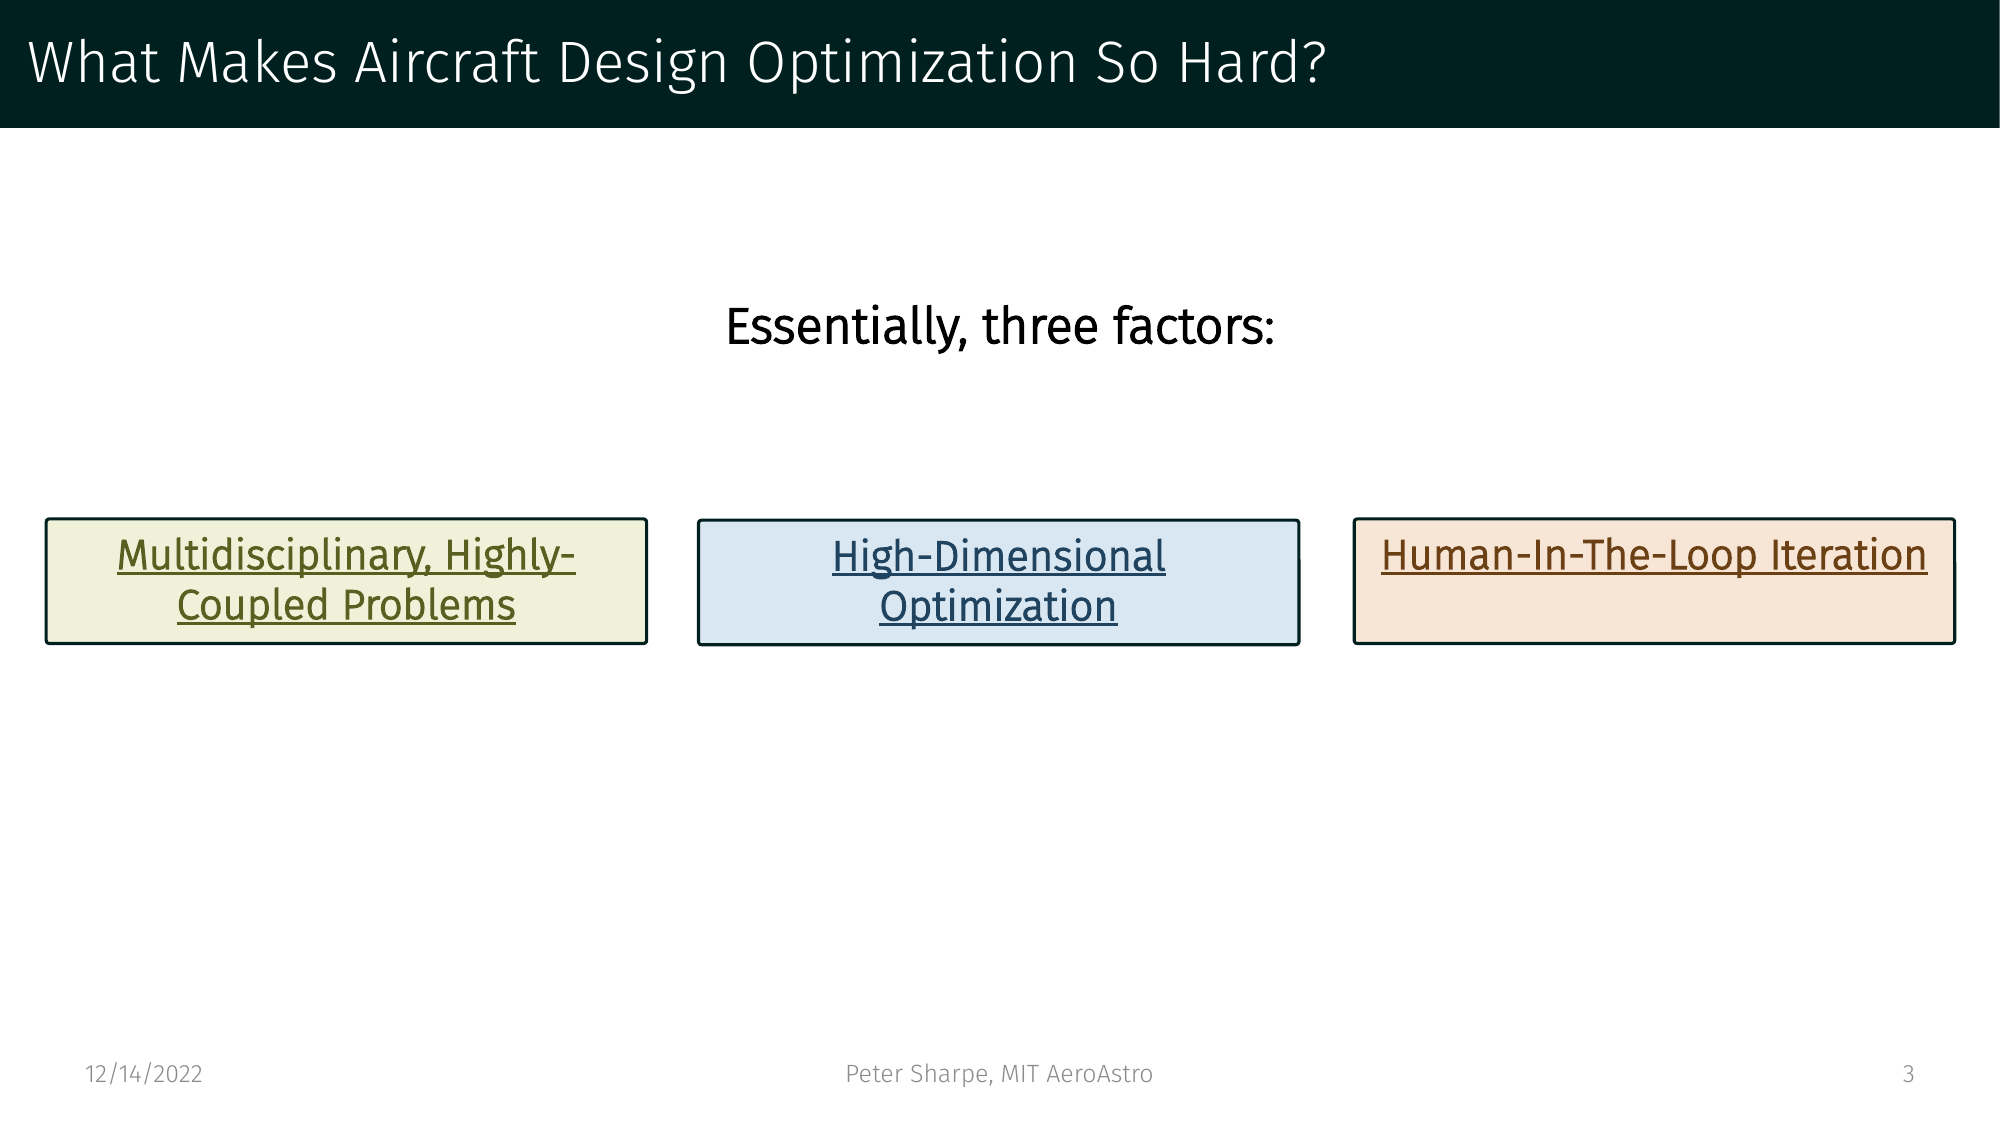

# What Makes Aircraft Design Optimization So Hard?
Essentially, three factors:
Multidisciplinary, Highly-Coupled Problems

Human-In-The-Loop Iteration

High-Dimensional Optimization

12/14/2022
3
Peter Sharpe, MIT AeroAstro